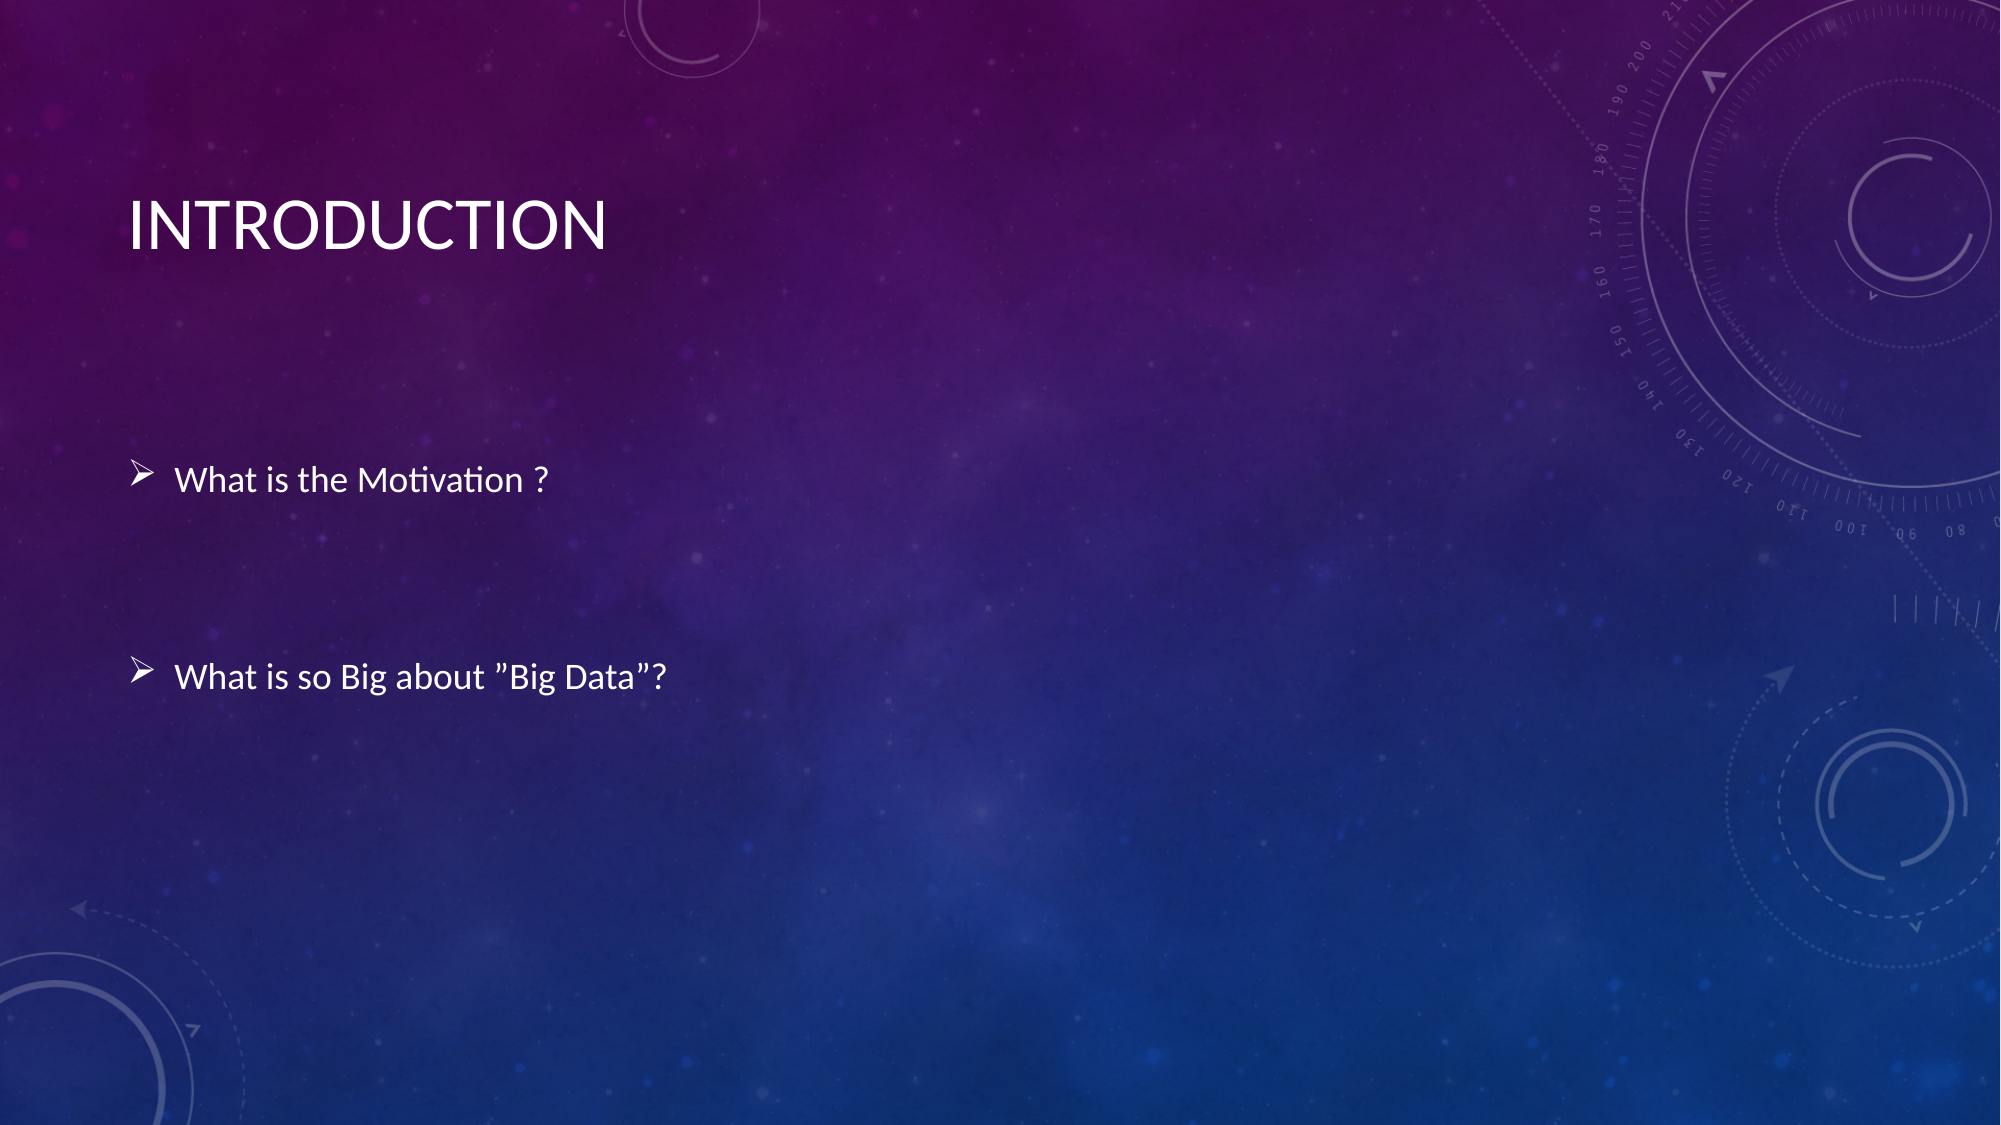

# introduction
What is the Motivation ?

What is so Big about ”Big Data”?